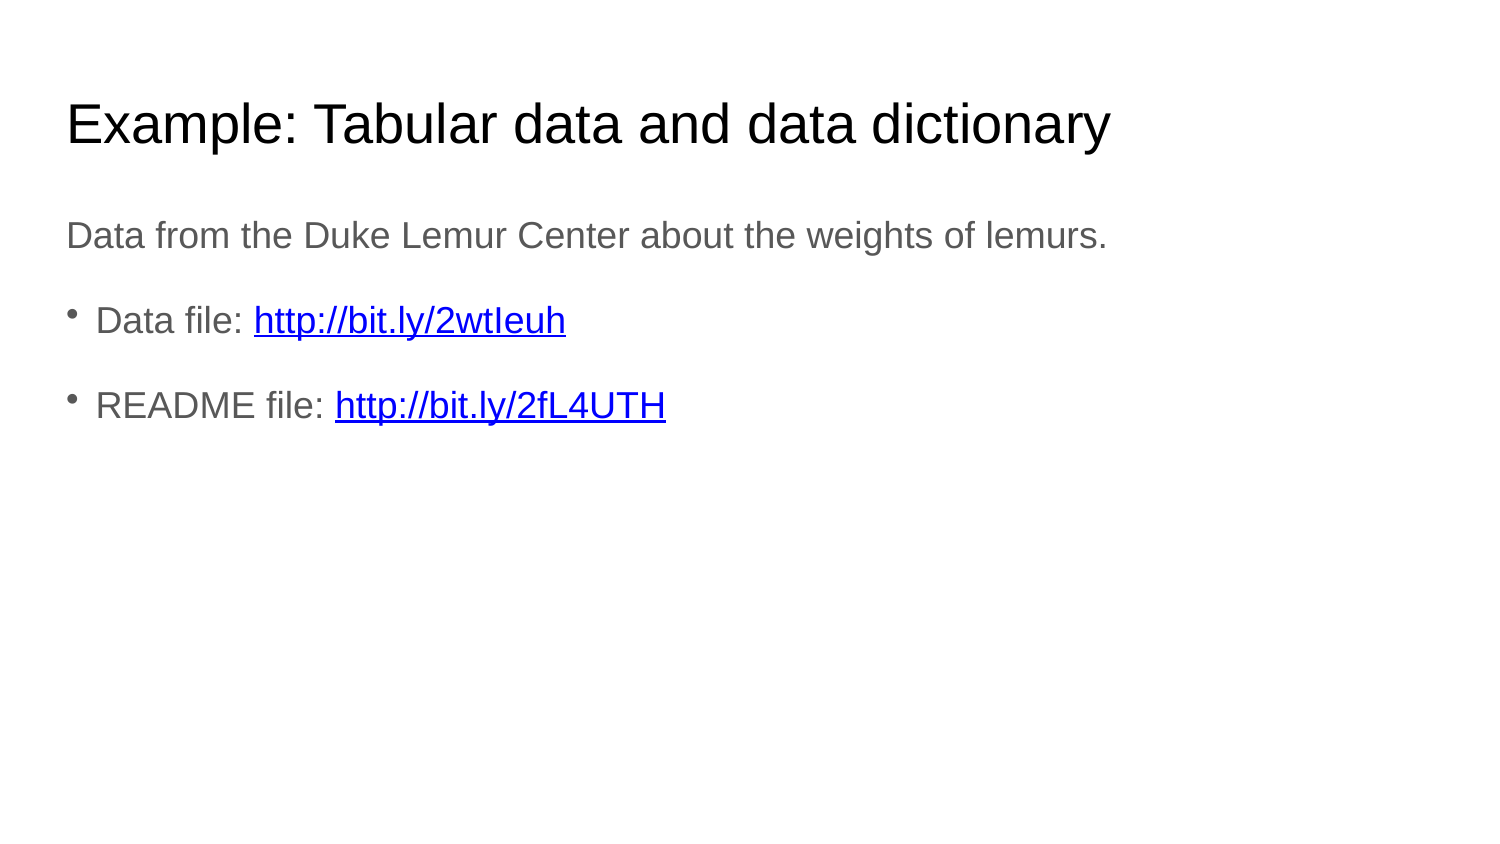

# Example: Tabular data and data dictionary
Data from the Duke Lemur Center about the weights of lemurs.
Data file: http://bit.ly/2wtIeuh
README file: http://bit.ly/2fL4UTH